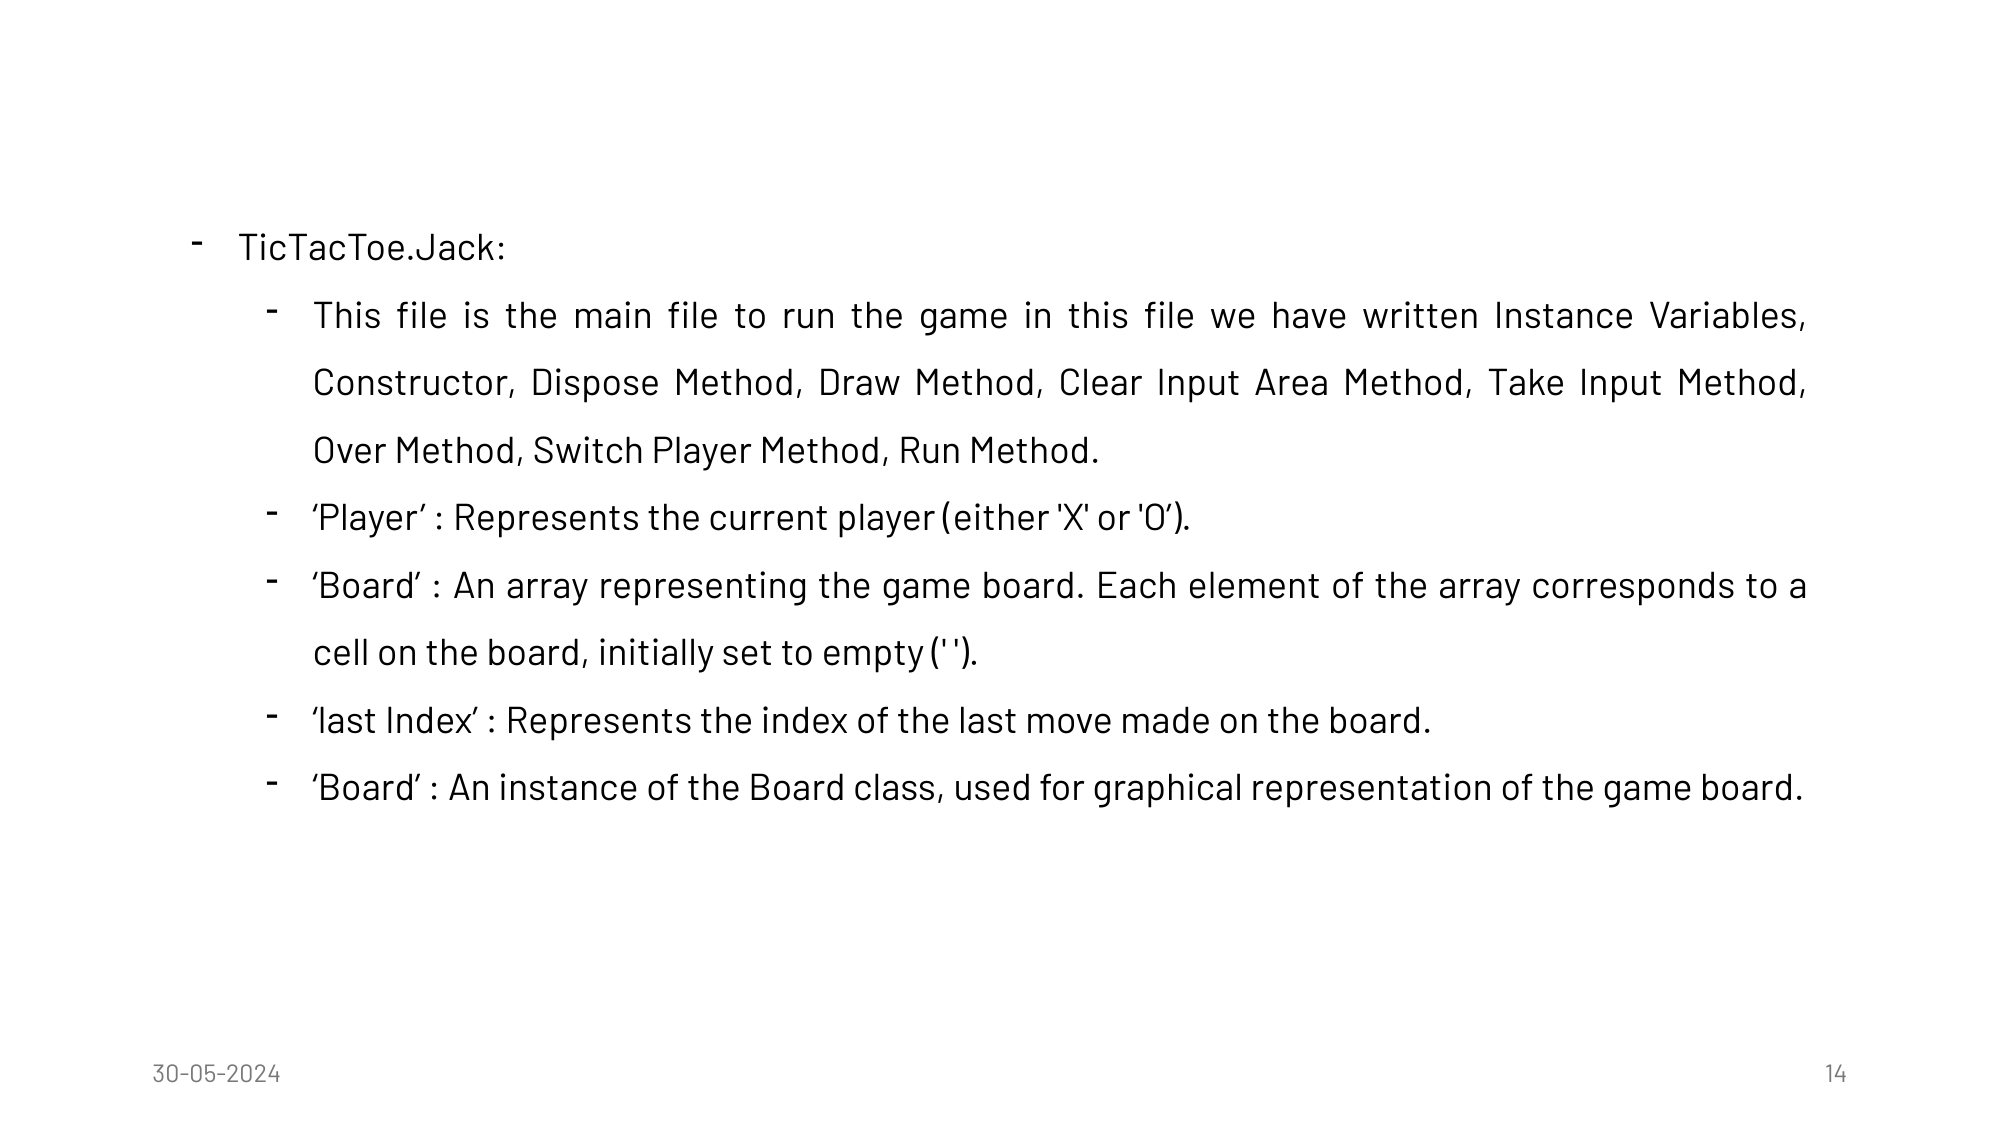

TicTacToe.Jack:
This file is the main file to run the game in this file we have written Instance Variables, Constructor, Dispose Method, Draw Method, Clear Input Area Method, Take Input Method, Over Method, Switch Player Method, Run Method.
‘Player’ : Represents the current player (either 'X' or 'O’).
‘Board’ : An array representing the game board. Each element of the array corresponds to a cell on the board, initially set to empty (' ').
‘last Index’ : Represents the index of the last move made on the board.
‘Board’ : An instance of the Board class, used for graphical representation of the game board.
30-05-2024
14